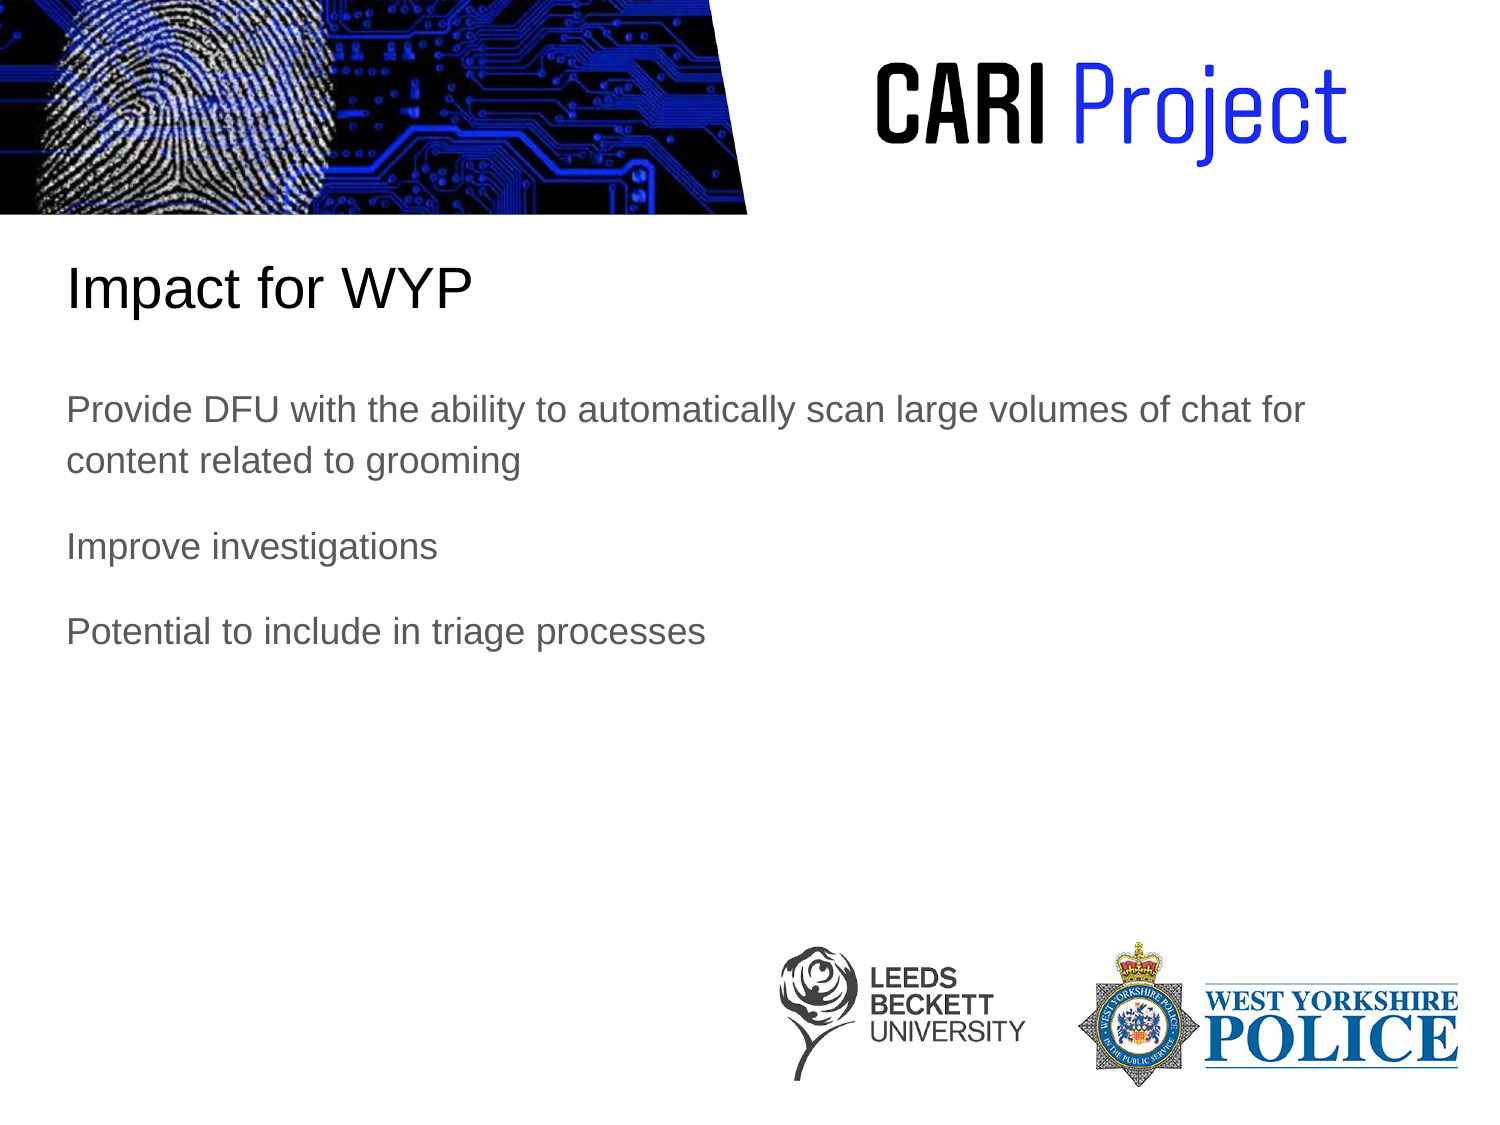

# Impact for WYP
Provide DFU with the ability to automatically scan large volumes of chat for content related to grooming
Improve investigations
Potential to include in triage processes